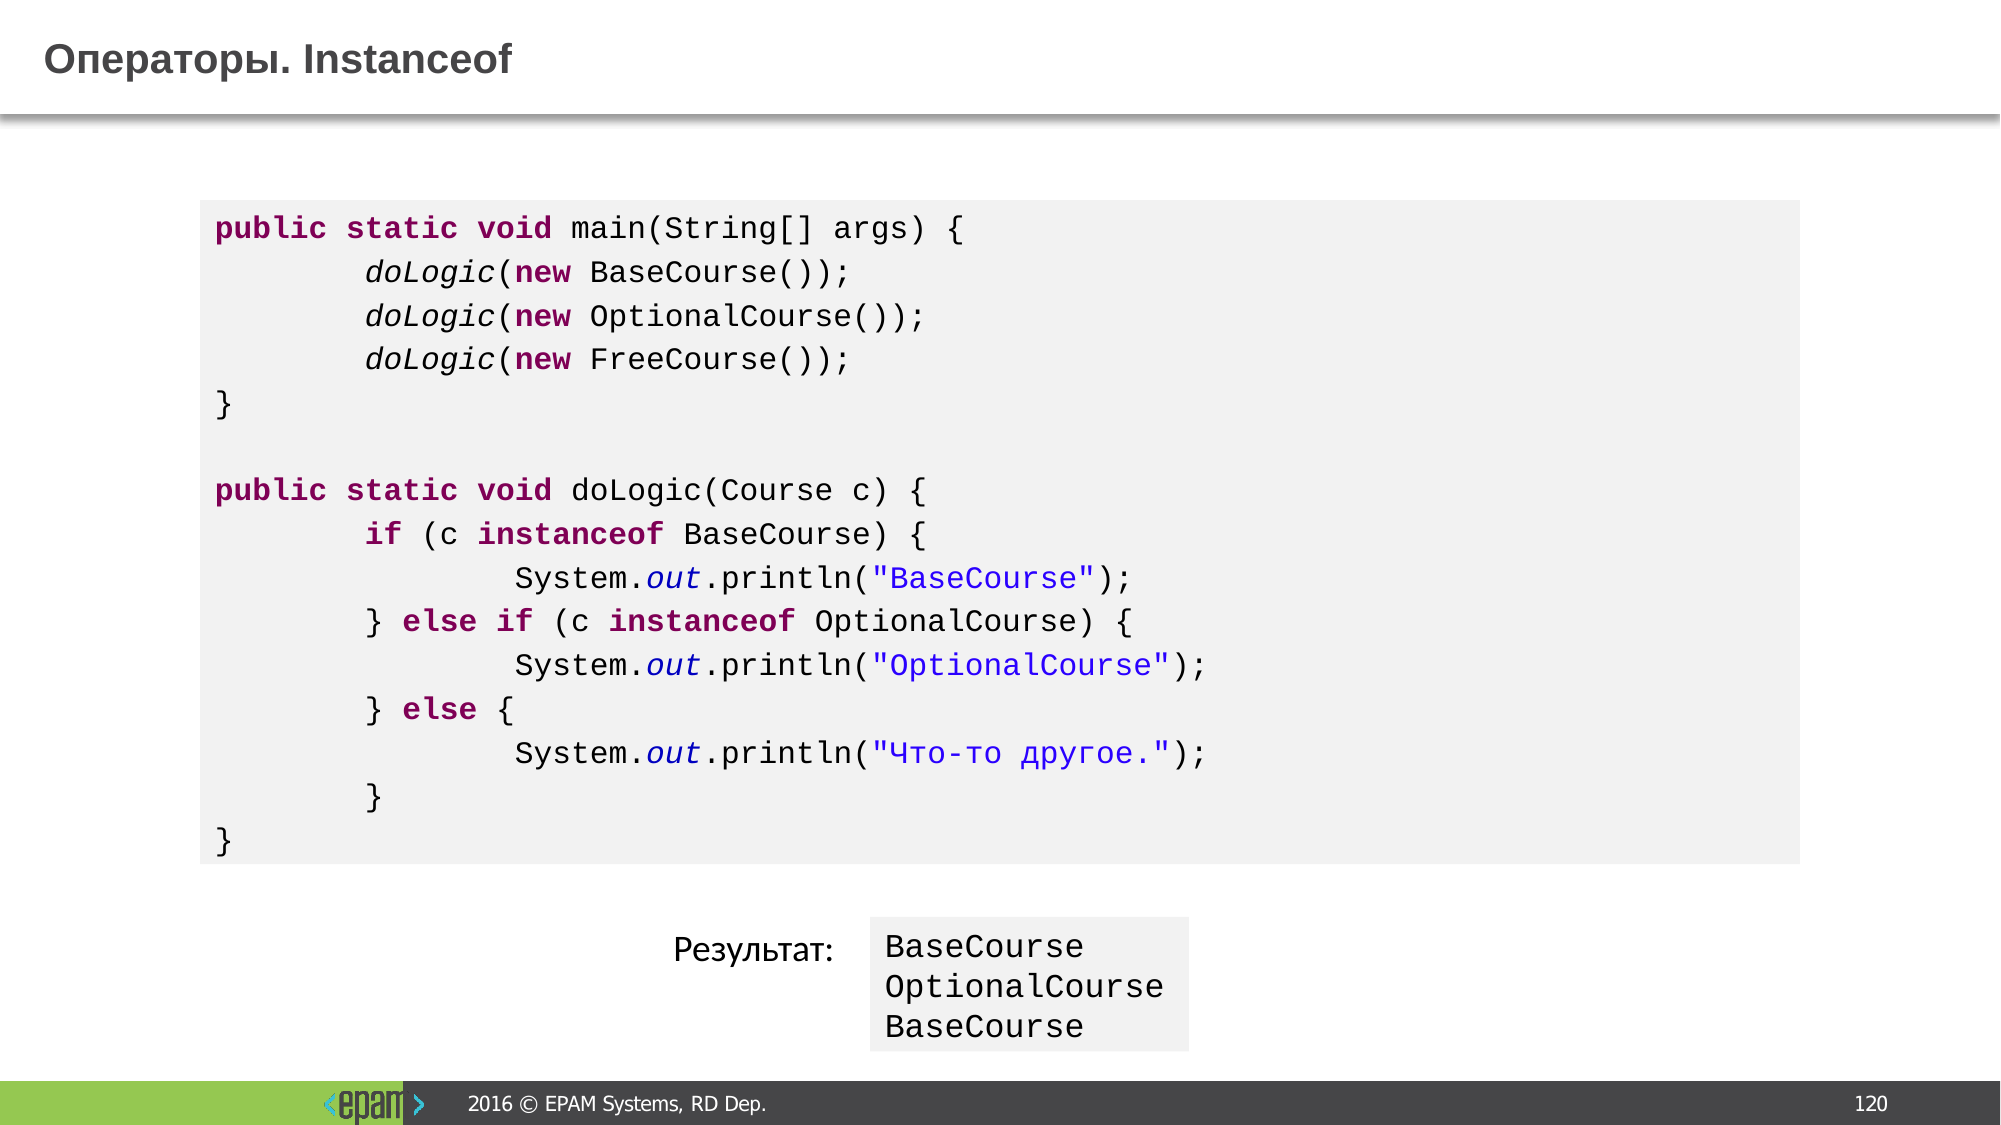

# Операторы. Instanceof
public static void main(String[] args) {
	doLogic(new BaseCourse());
	doLogic(new OptionalCourse());
	doLogic(new FreeCourse());
}

public static void doLogic(Course c) {
	if (c instanceof BaseCourse) {
		System.out.println("BaseCourse");
	} else if (c instanceof OptionalCourse) {
		System.out.println("OptionalCourse");
	} else {
		System.out.println("Что-то другое.");
	}
}
Результат:
BaseCourse
OptionalCourse
BaseCourse
2016 © EPAM Systems, RD Dep.
120